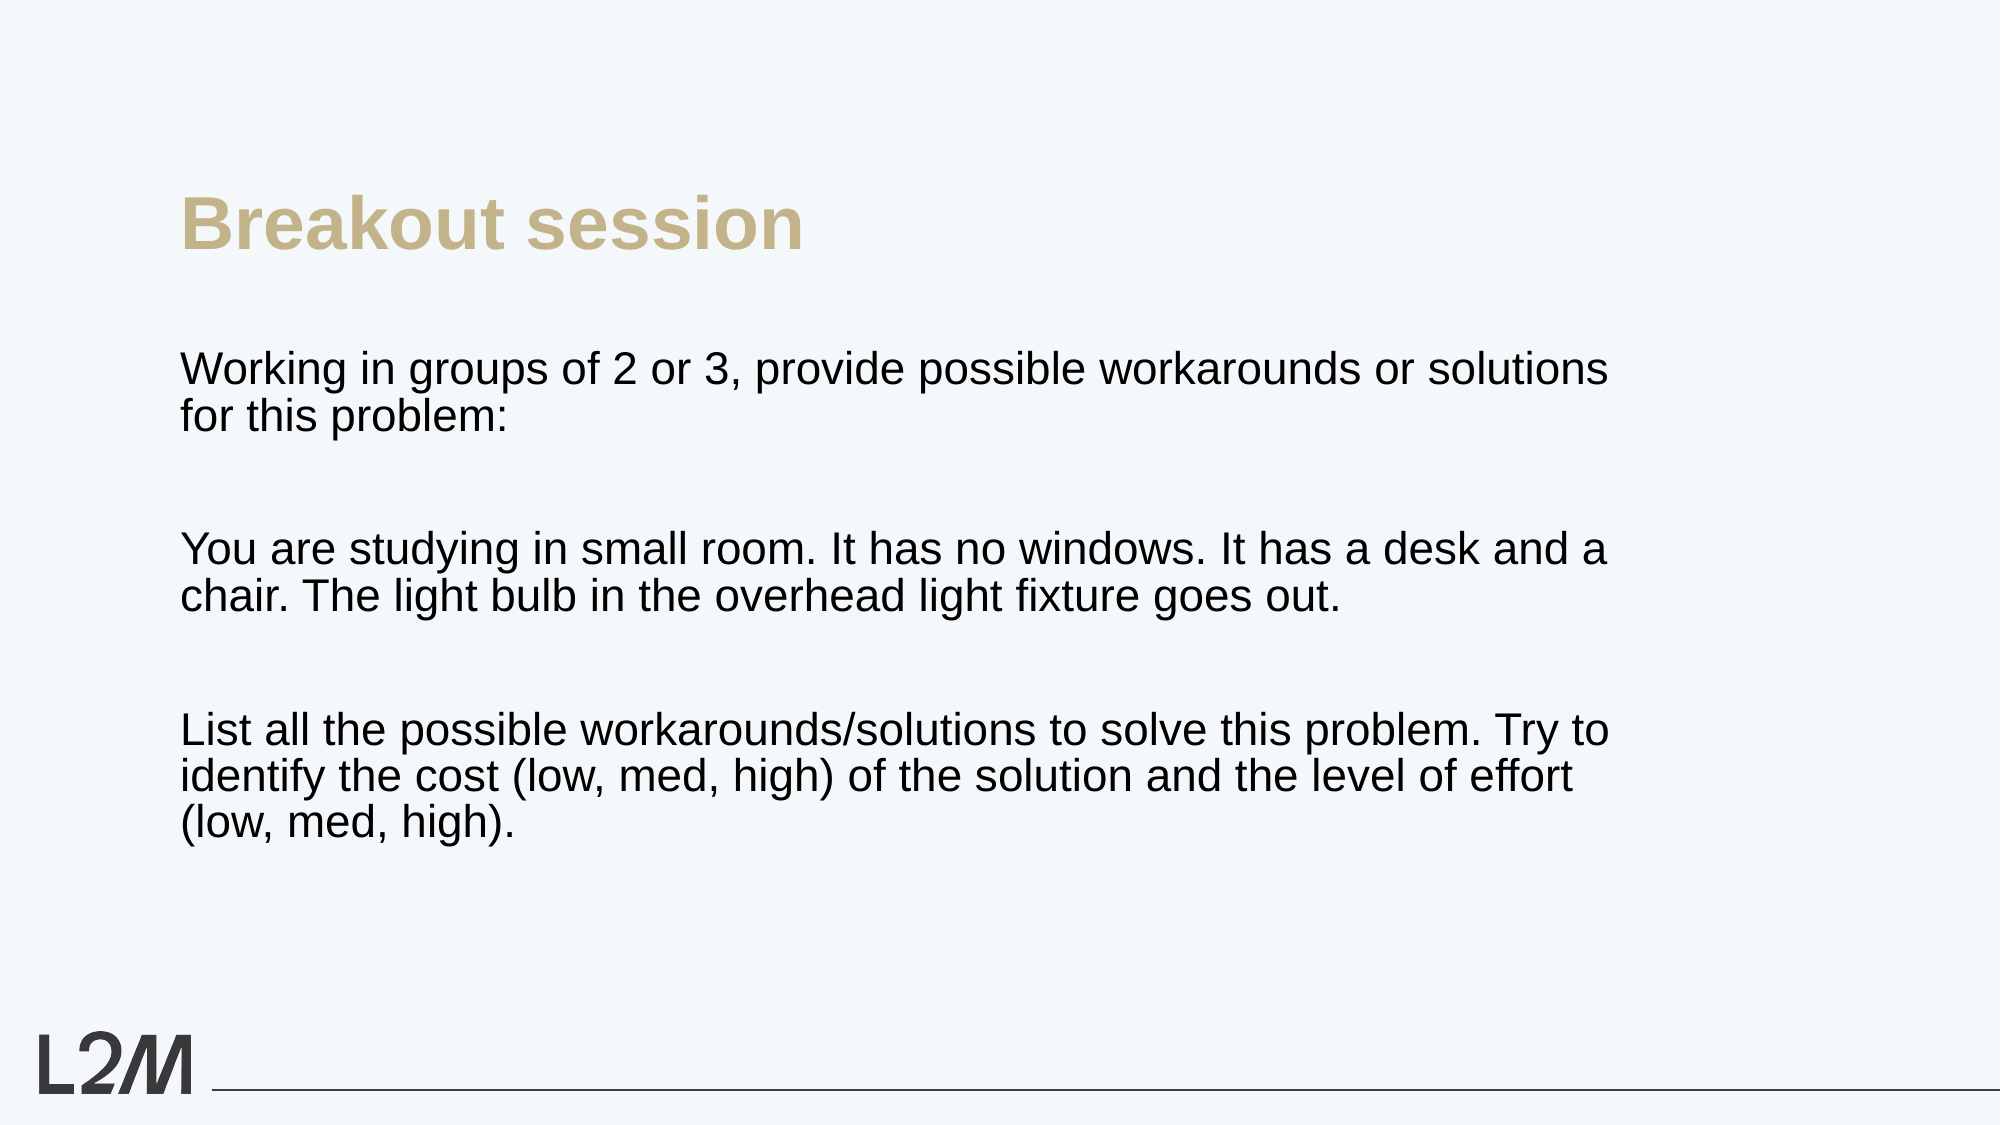

Breakout session
Working in groups of 2 or 3, provide possible workarounds or solutions for this problem:

You are studying in small room. It has no windows. It has a desk and a chair. The light bulb in the overhead light fixture goes out.

List all the possible workarounds/solutions to solve this problem. Try to identify the cost (low, med, high) of the solution and the level of effort (low, med, high).